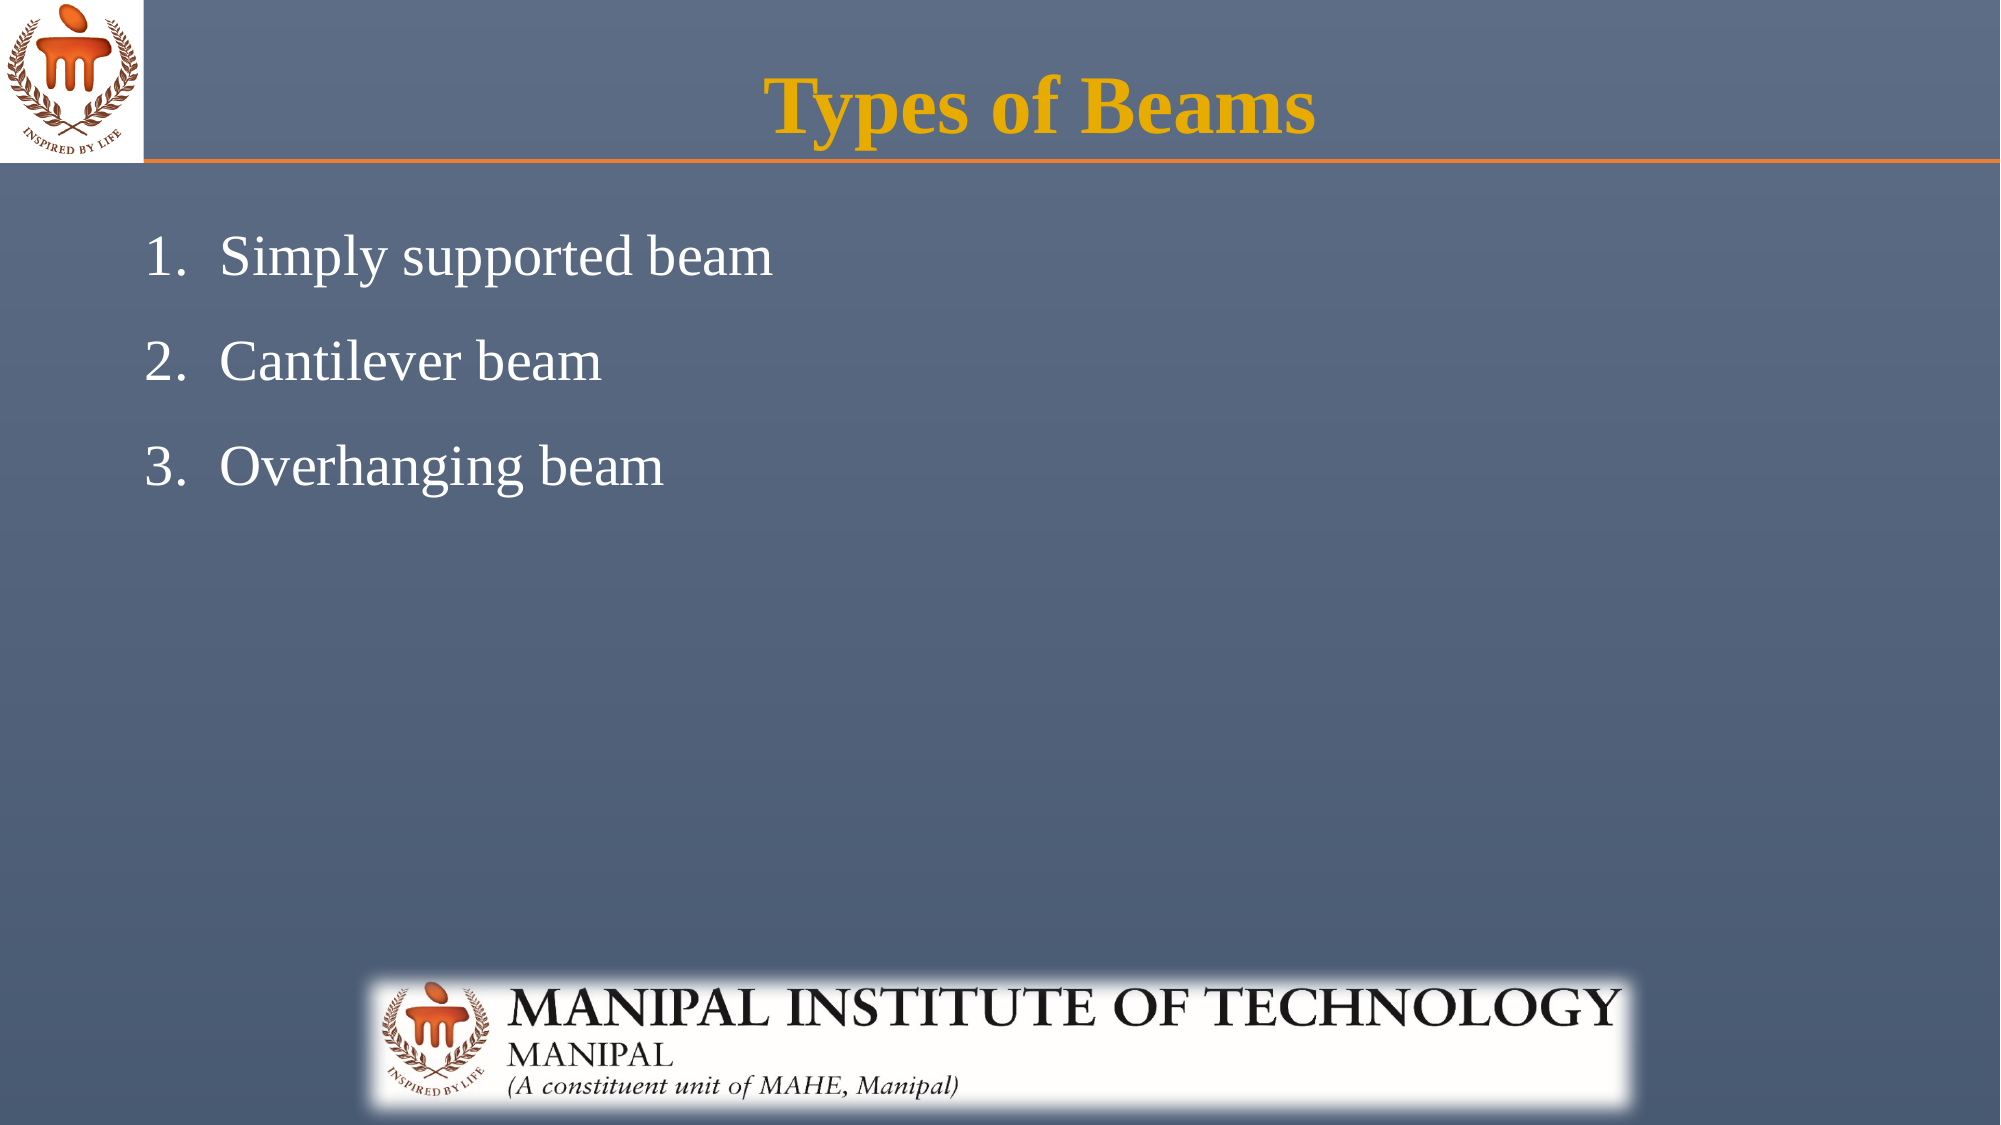

Types of Beams
Simply supported beam
Cantilever beam
Overhanging beam